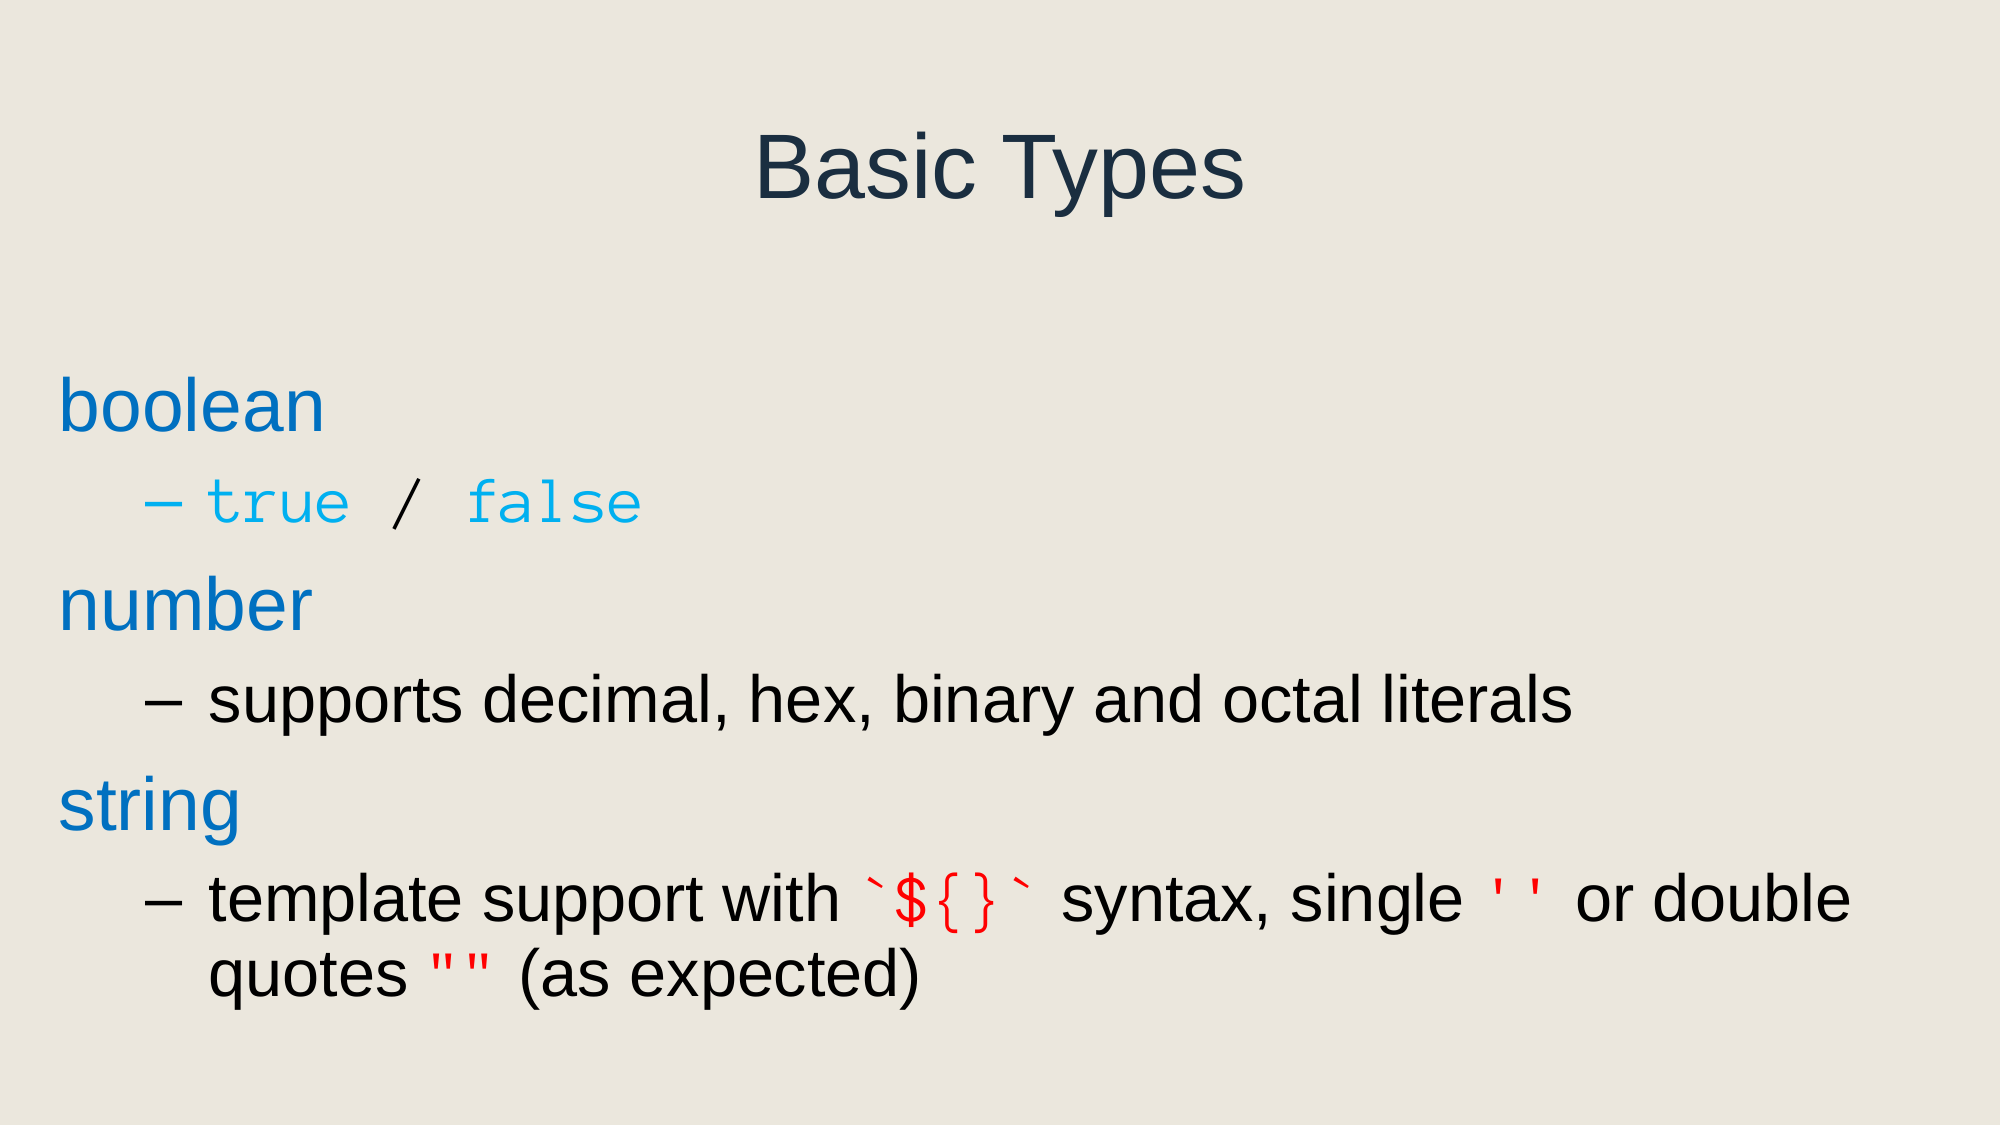

Basic Types
boolean
true / false
number
supports decimal, hex, binary and octal literals
string
template support with `${}` syntax, single '' or double quotes "" (as expected)